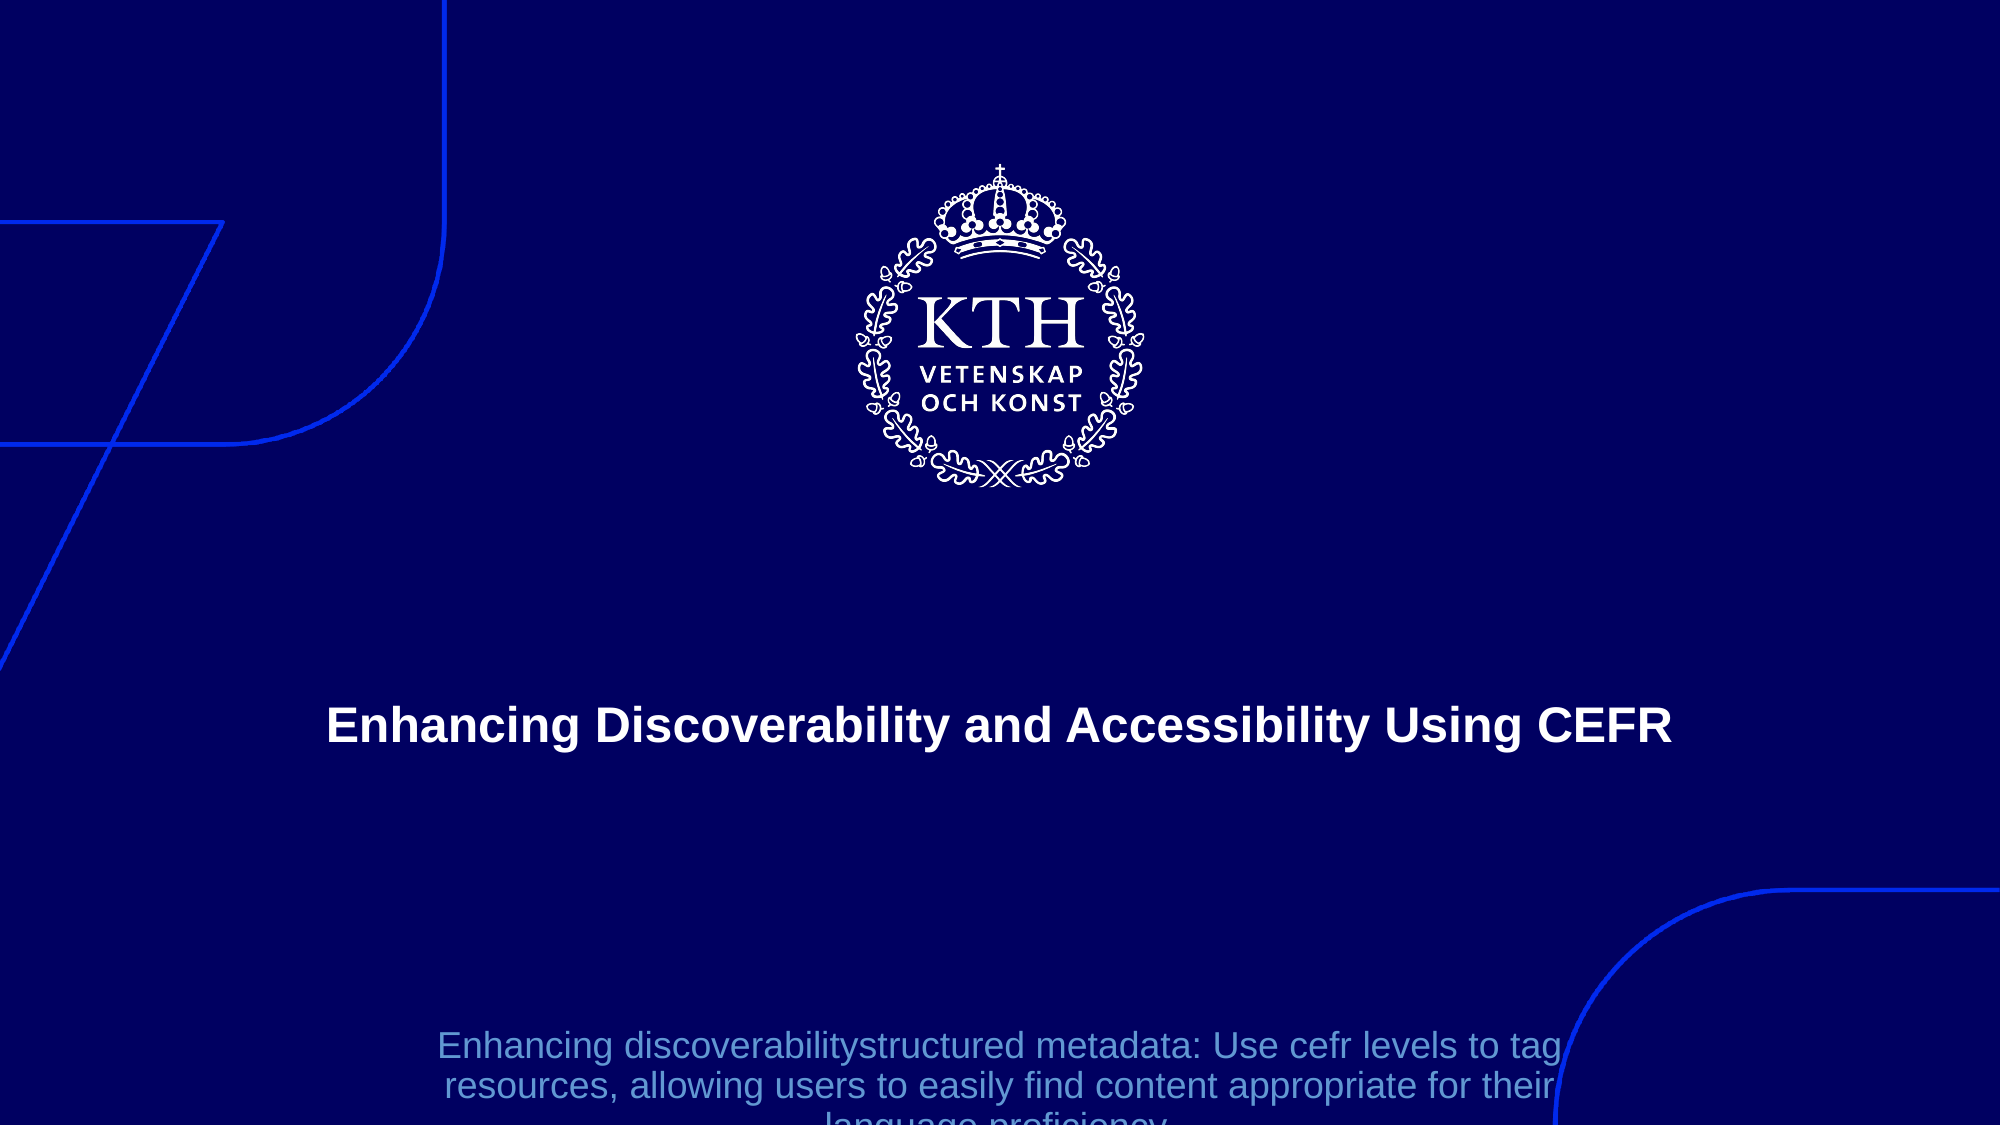

# Enhancing Discoverability and Accessibility Using CEFR

Enhancing discoverabilitystructured metadata: Use cefr levels to tag resources, allowing users to easily find content appropriate for their language proficiency.
Language detection: Detect the user's language and present content tailored to their level.
Enhancing accessibilitysimplified language: Provide content at lower cefr levels for learners with limited proficiency.
Alternative formats: Offer transcripts, audio, and visual aids to cater to different learning styles.